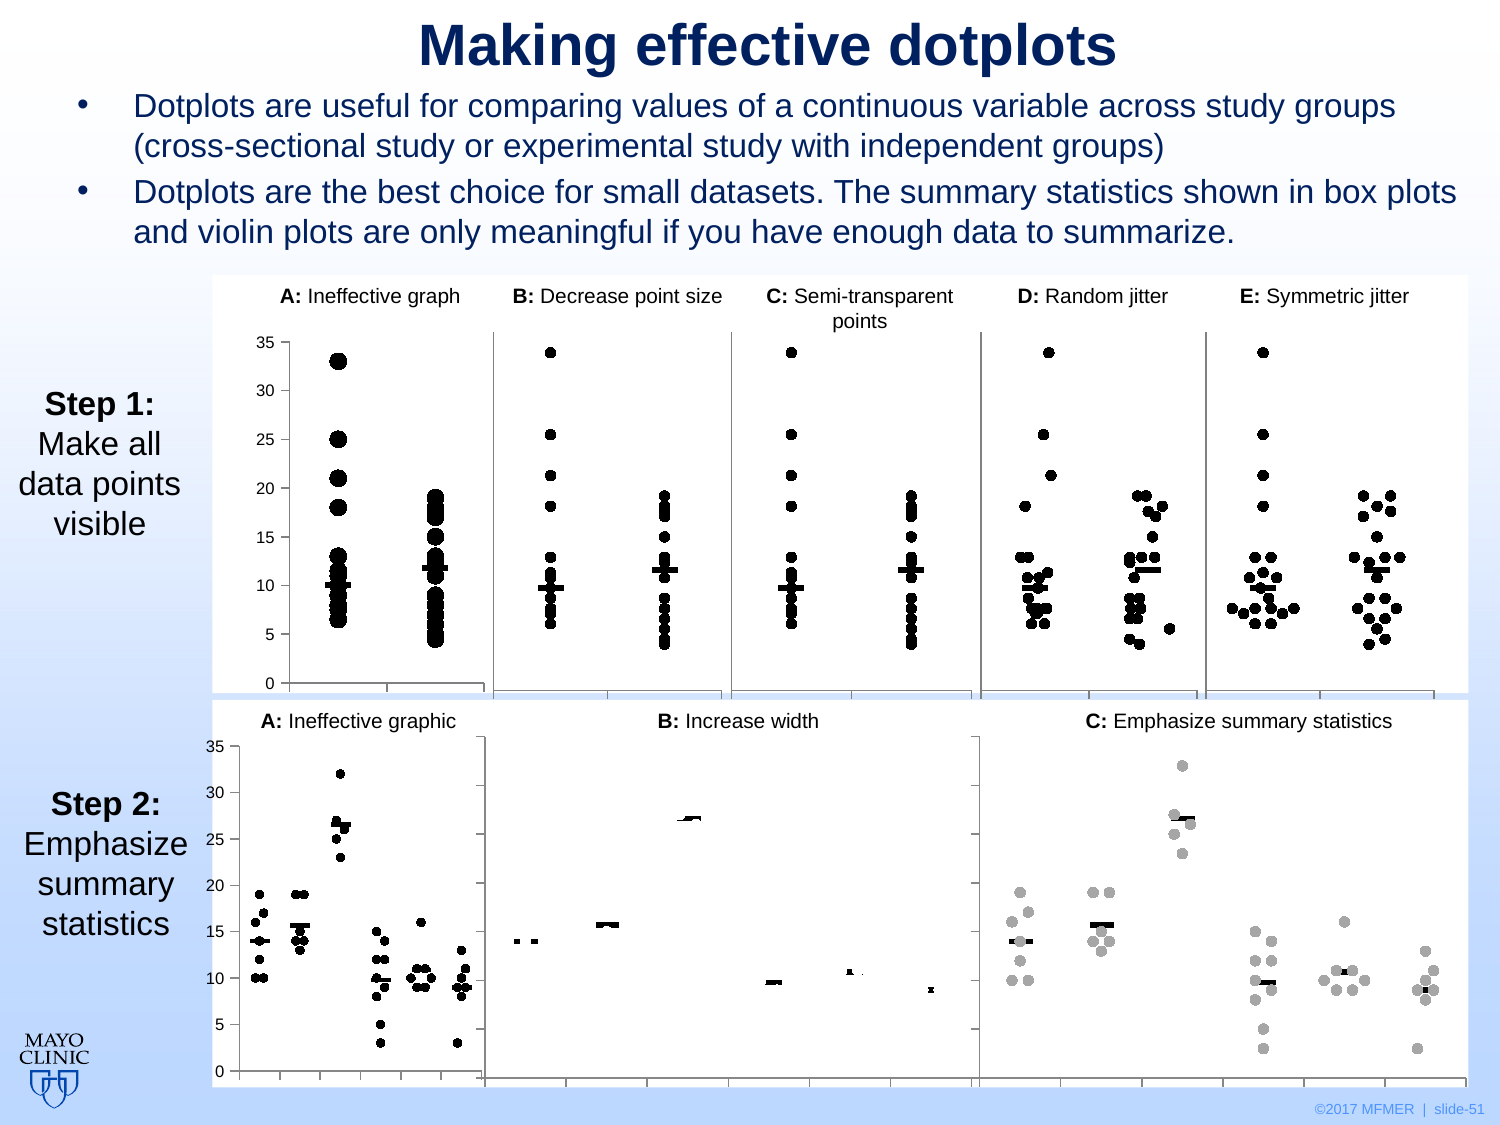

Making effective dotplots
Dotplots are useful for comparing values of a continuous variable across study groups (cross-sectional study or experimental study with independent groups)
Dotplots are the best choice for small datasets. The summary statistics shown in box plots and violin plots are only meaningful if you have enough data to summarize.
A: Ineffective graph
B: Decrease point size
C: Semi-transparent
points
D: Random jitter
E: Symmetric jitter

### Chart

| Category |  |  |  |
|---|---|---|---|

### Chart

| Category |  |  |  |
|---|---|---|---|

### Chart

| Category |  |  |  |
|---|---|---|---|

### Chart

| Category |  |  |  |
|---|---|---|---|

### Chart

| Category |  |  |  |
|---|---|---|---|
Step 1: Make all data points visible

A: Ineffective graphic
B: Increase width
C: Emphasize summary statistics

### Chart

| Category |  |  |
|---|---|---|

### Chart

| Category |  |  |
|---|---|---|

### Chart

| Category |  |  |
|---|---|---|
Step 2: Emphasize summary statistics